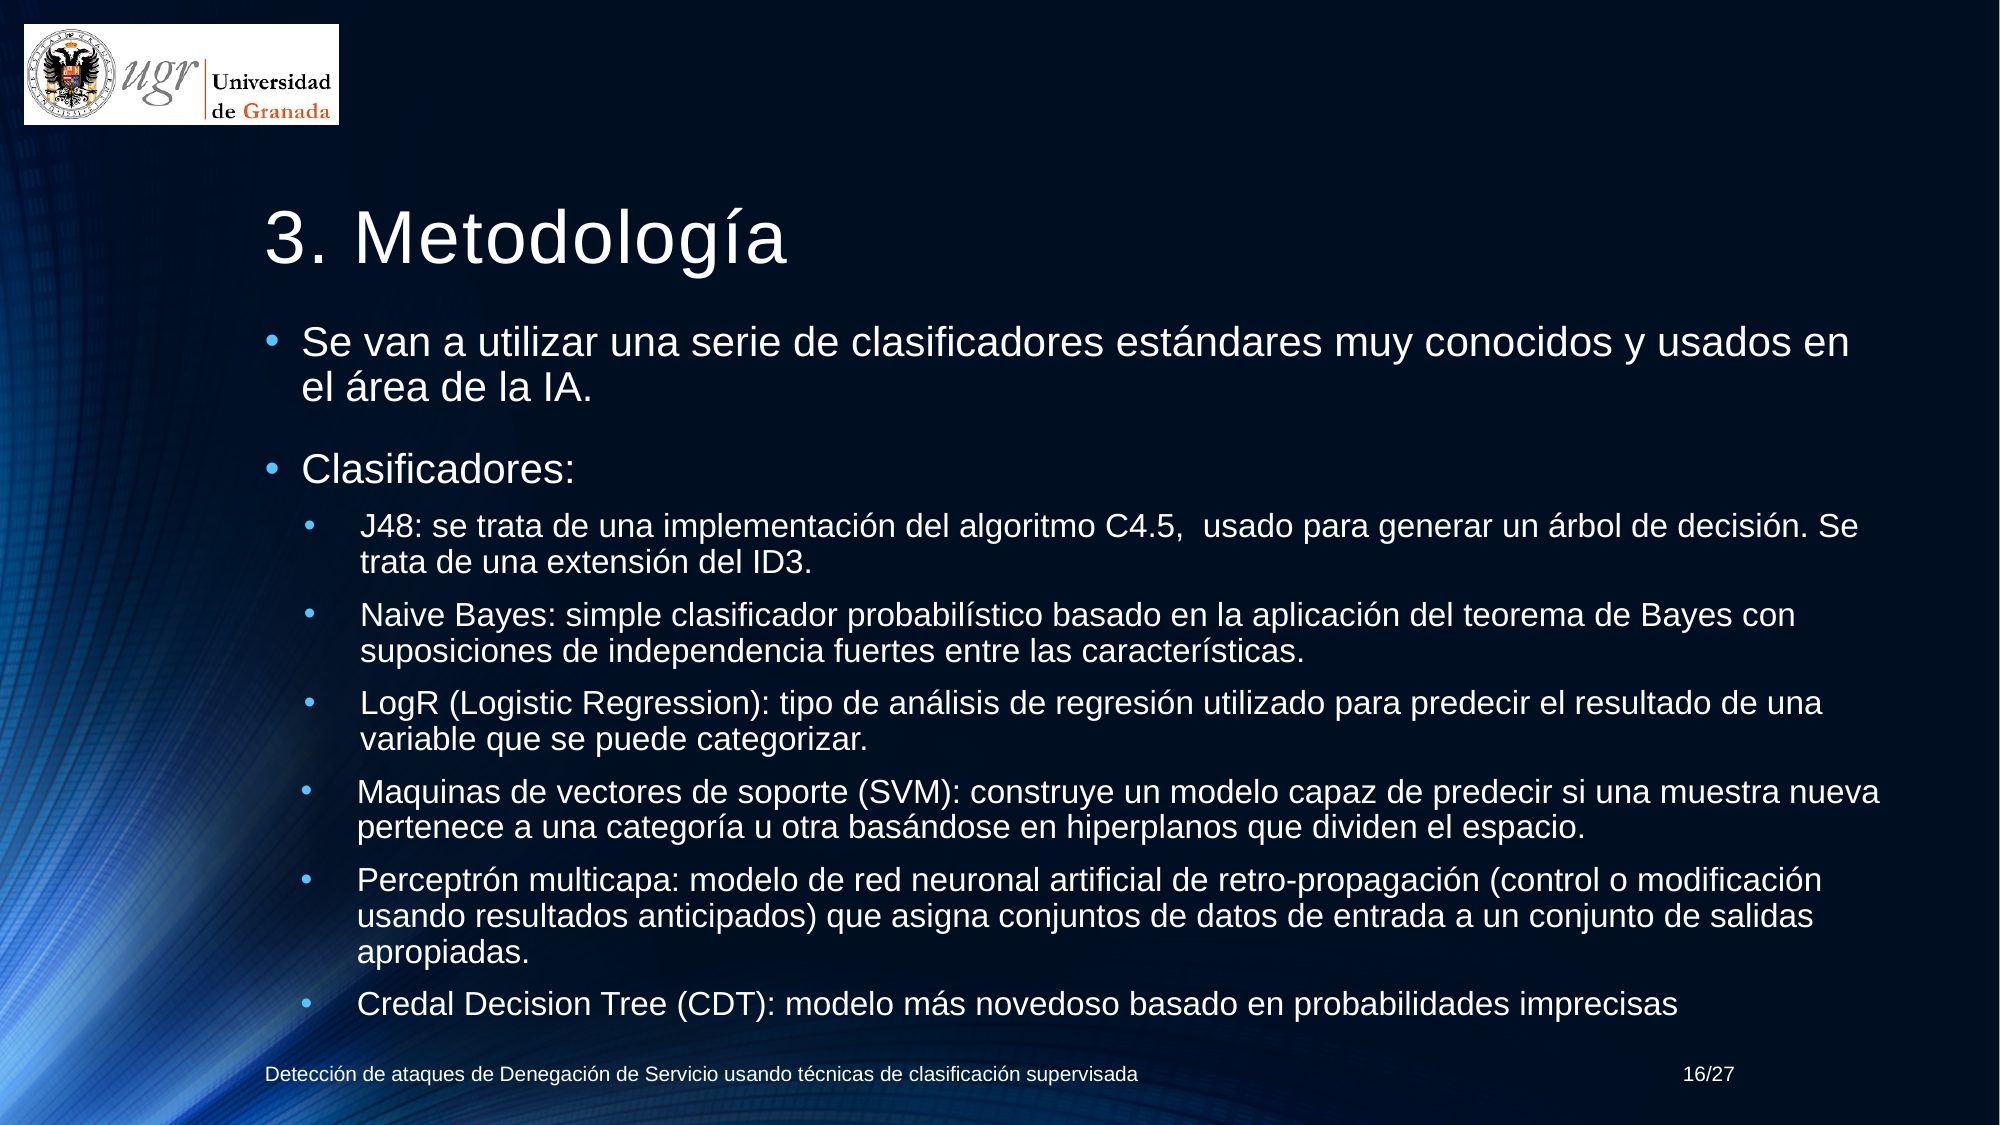

# 3. Metodología
Se van a utilizar una serie de clasificadores estándares muy conocidos y usados en el área de la IA.
Clasificadores:
J48: se trata de una implementación del algoritmo C4.5,  usado para generar un árbol de decisión. Se trata de una extensión del ID3.
Naive Bayes: simple clasificador probabilístico basado en la aplicación del teorema de Bayes con suposiciones de independencia fuertes entre las características.
LogR (Logistic Regression): tipo de análisis de regresión utilizado para predecir el resultado de una variable que se puede categorizar.
Maquinas de vectores de soporte (SVM): construye un modelo capaz de predecir si una muestra nueva pertenece a una categoría u otra basándose en hiperplanos que dividen el espacio.
Perceptrón multicapa: modelo de red neuronal artificial de retro-propagación (control o modificación usando resultados anticipados) que asigna conjuntos de datos de entrada a un conjunto de salidas apropiadas.
Credal Decision Tree (CDT): modelo más novedoso basado en probabilidades imprecisas

Detección de ataques de Denegación de Servicio usando técnicas de clasificación supervisada
16/27